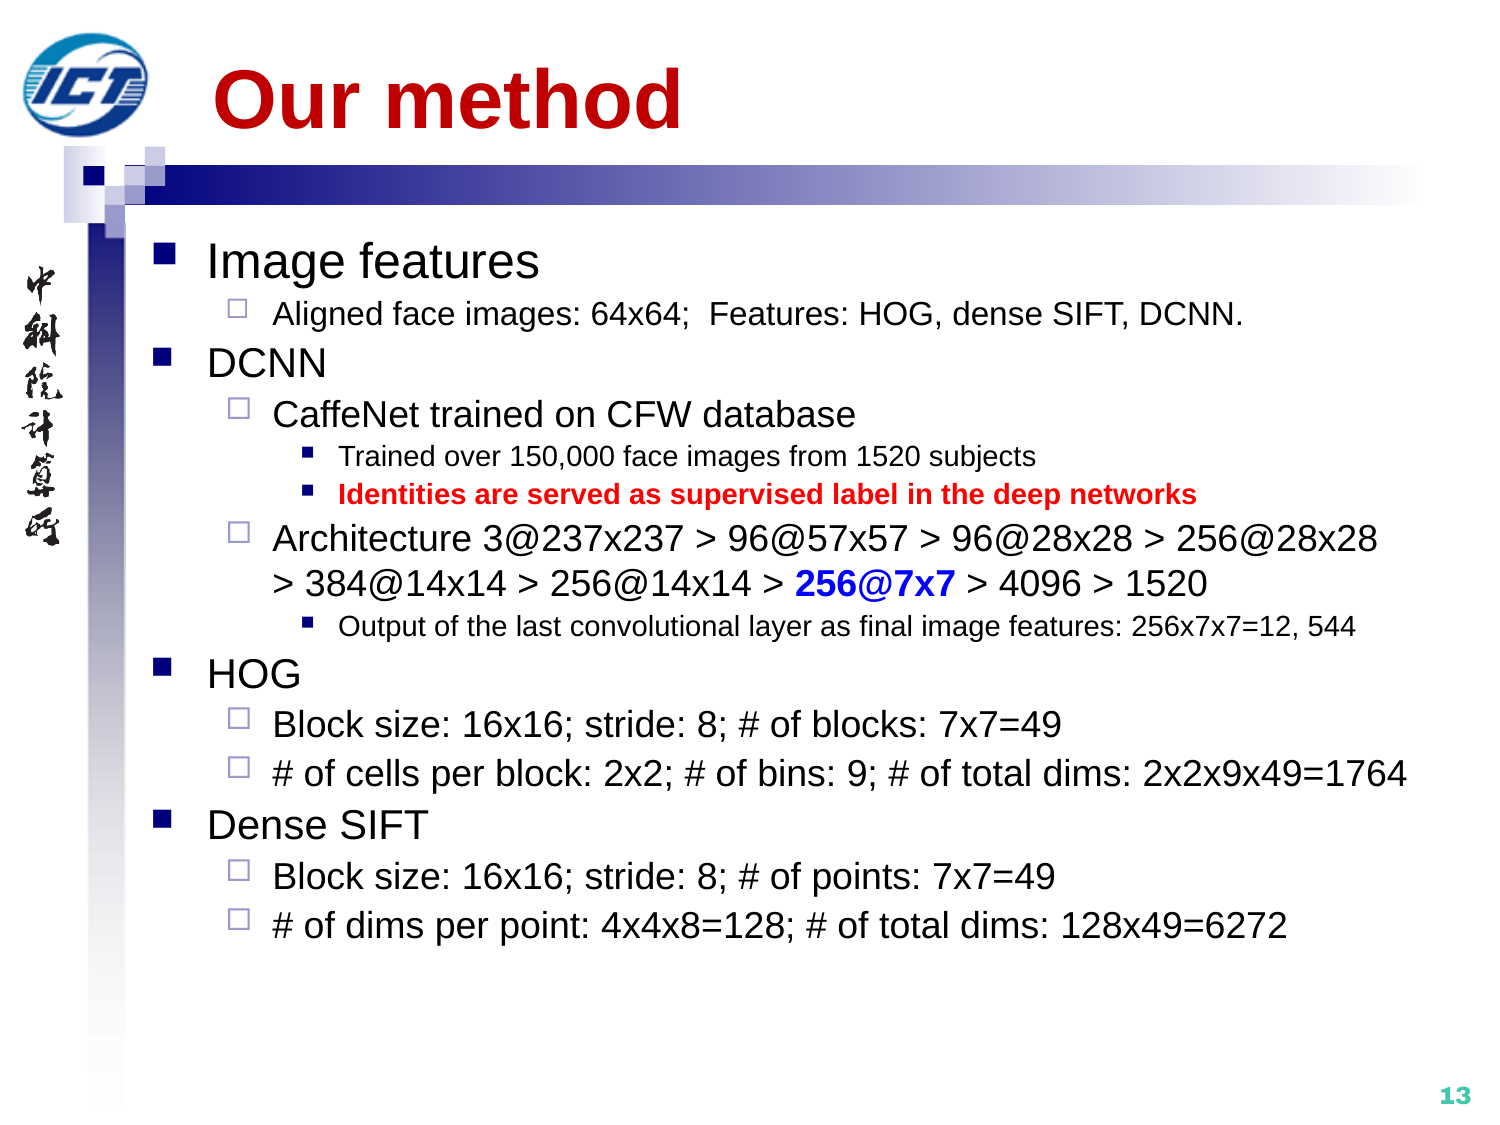

# Our method
Image features
Aligned face images: 64x64;  Features: HOG, dense SIFT, DCNN.
DCNN
CaffeNet trained on CFW database
Trained over 150,000 face images from 1520 subjects
Identities are served as supervised label in the deep networks
Architecture 3@237x237 > 96@57x57 > 96@28x28 > 256@28x28 > 384@14x14 > 256@14x14 > 256@7x7 > 4096 > 1520
Output of the last convolutional layer as final image features: 256x7x7=12, 544
HOG
Block size: 16x16; stride: 8; # of blocks: 7x7=49
# of cells per block: 2x2; # of bins: 9; # of total dims: 2x2x9x49=1764
Dense SIFT
Block size: 16x16; stride: 8; # of points: 7x7=49
# of dims per point: 4x4x8=128; # of total dims: 128x49=6272

13